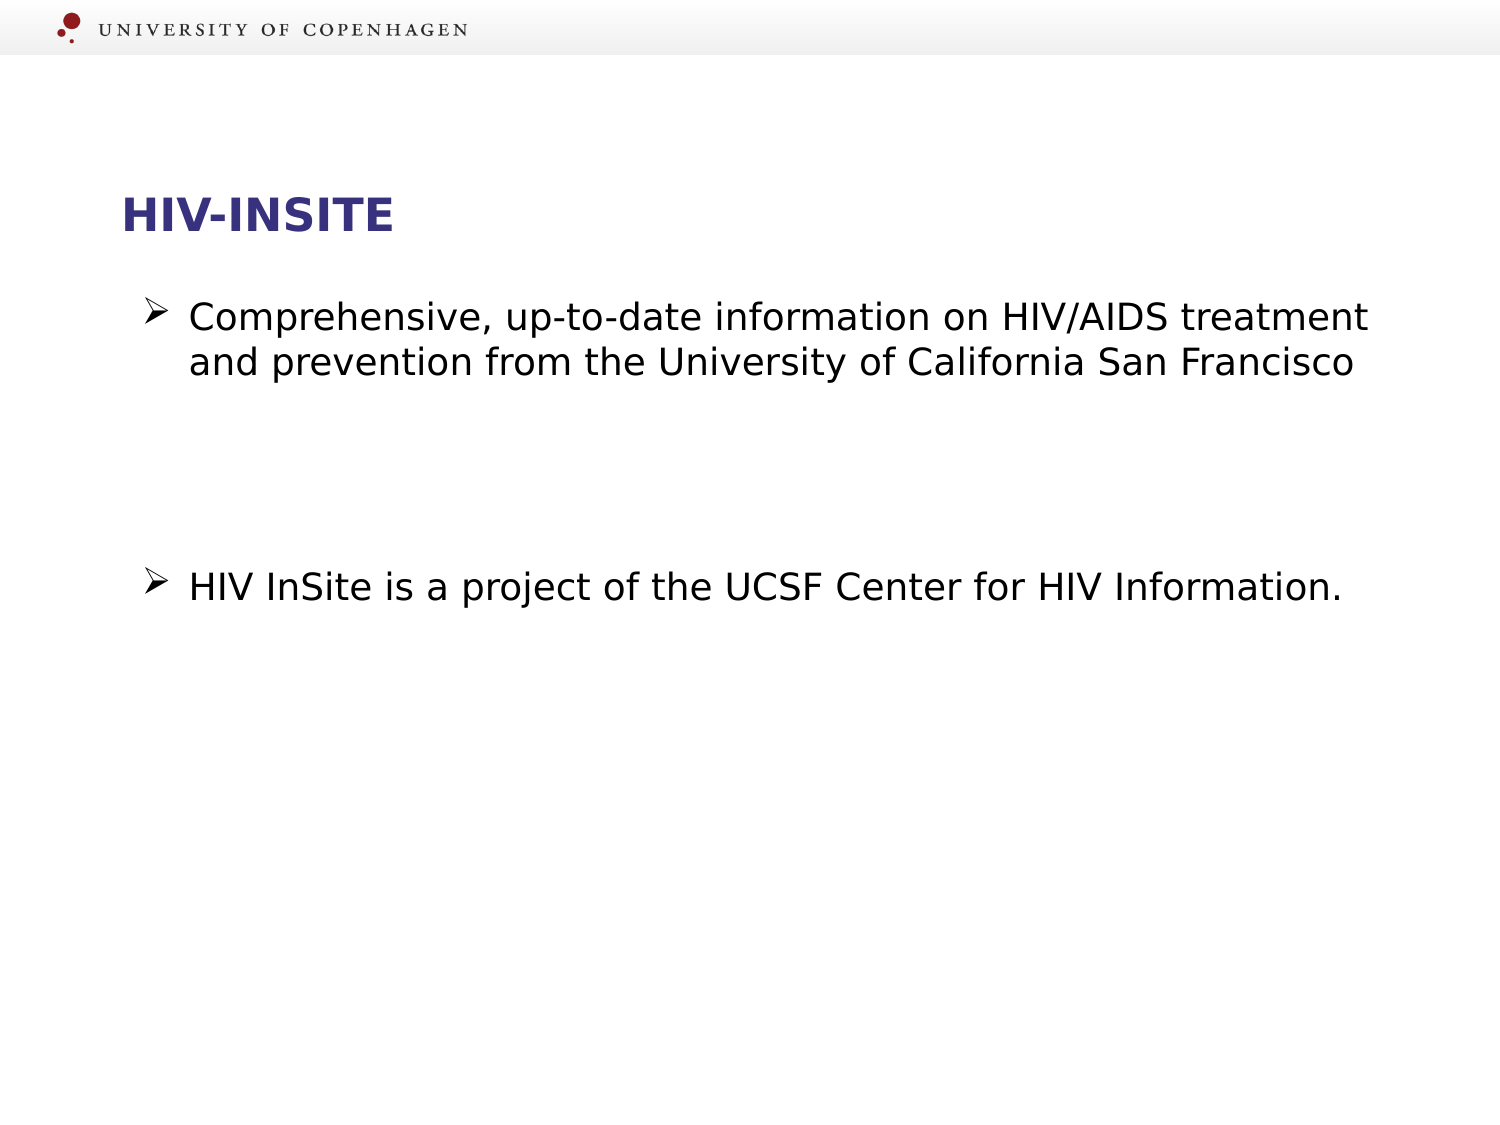

# HIV-INSITE
Comprehensive, up-to-date information on HIV/AIDS treatment and prevention from the University of California San Francisco

HIV InSite is a project of the UCSF Center for HIV Information.